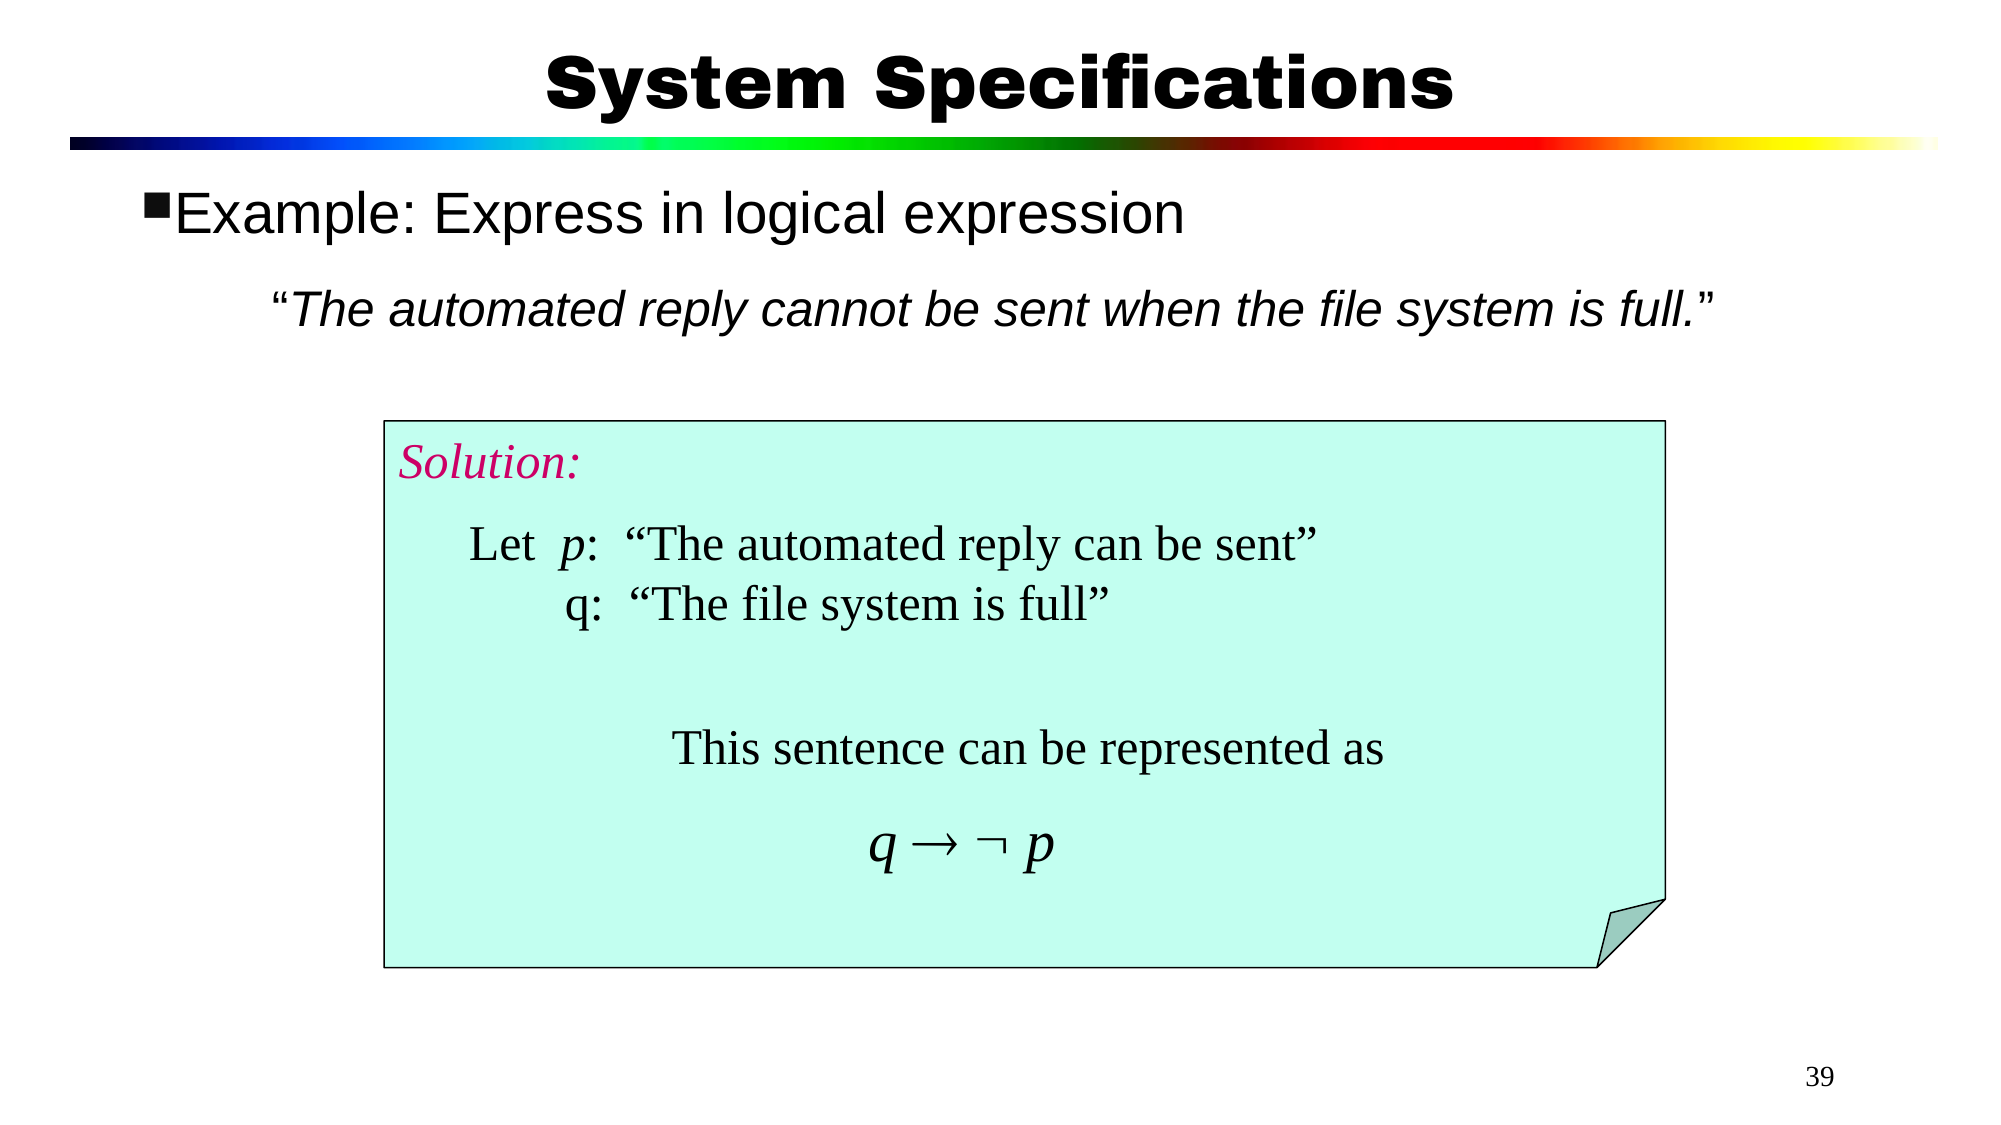

# System Specifications
Example: Express in logical expression

    “The automated reply cannot be sent when the file system is full.”

Solution:

Let  p:  “The automated reply can be sent”
        q:  “The file system is full”

This sentence can be represented as
                                q → ¬ p
39